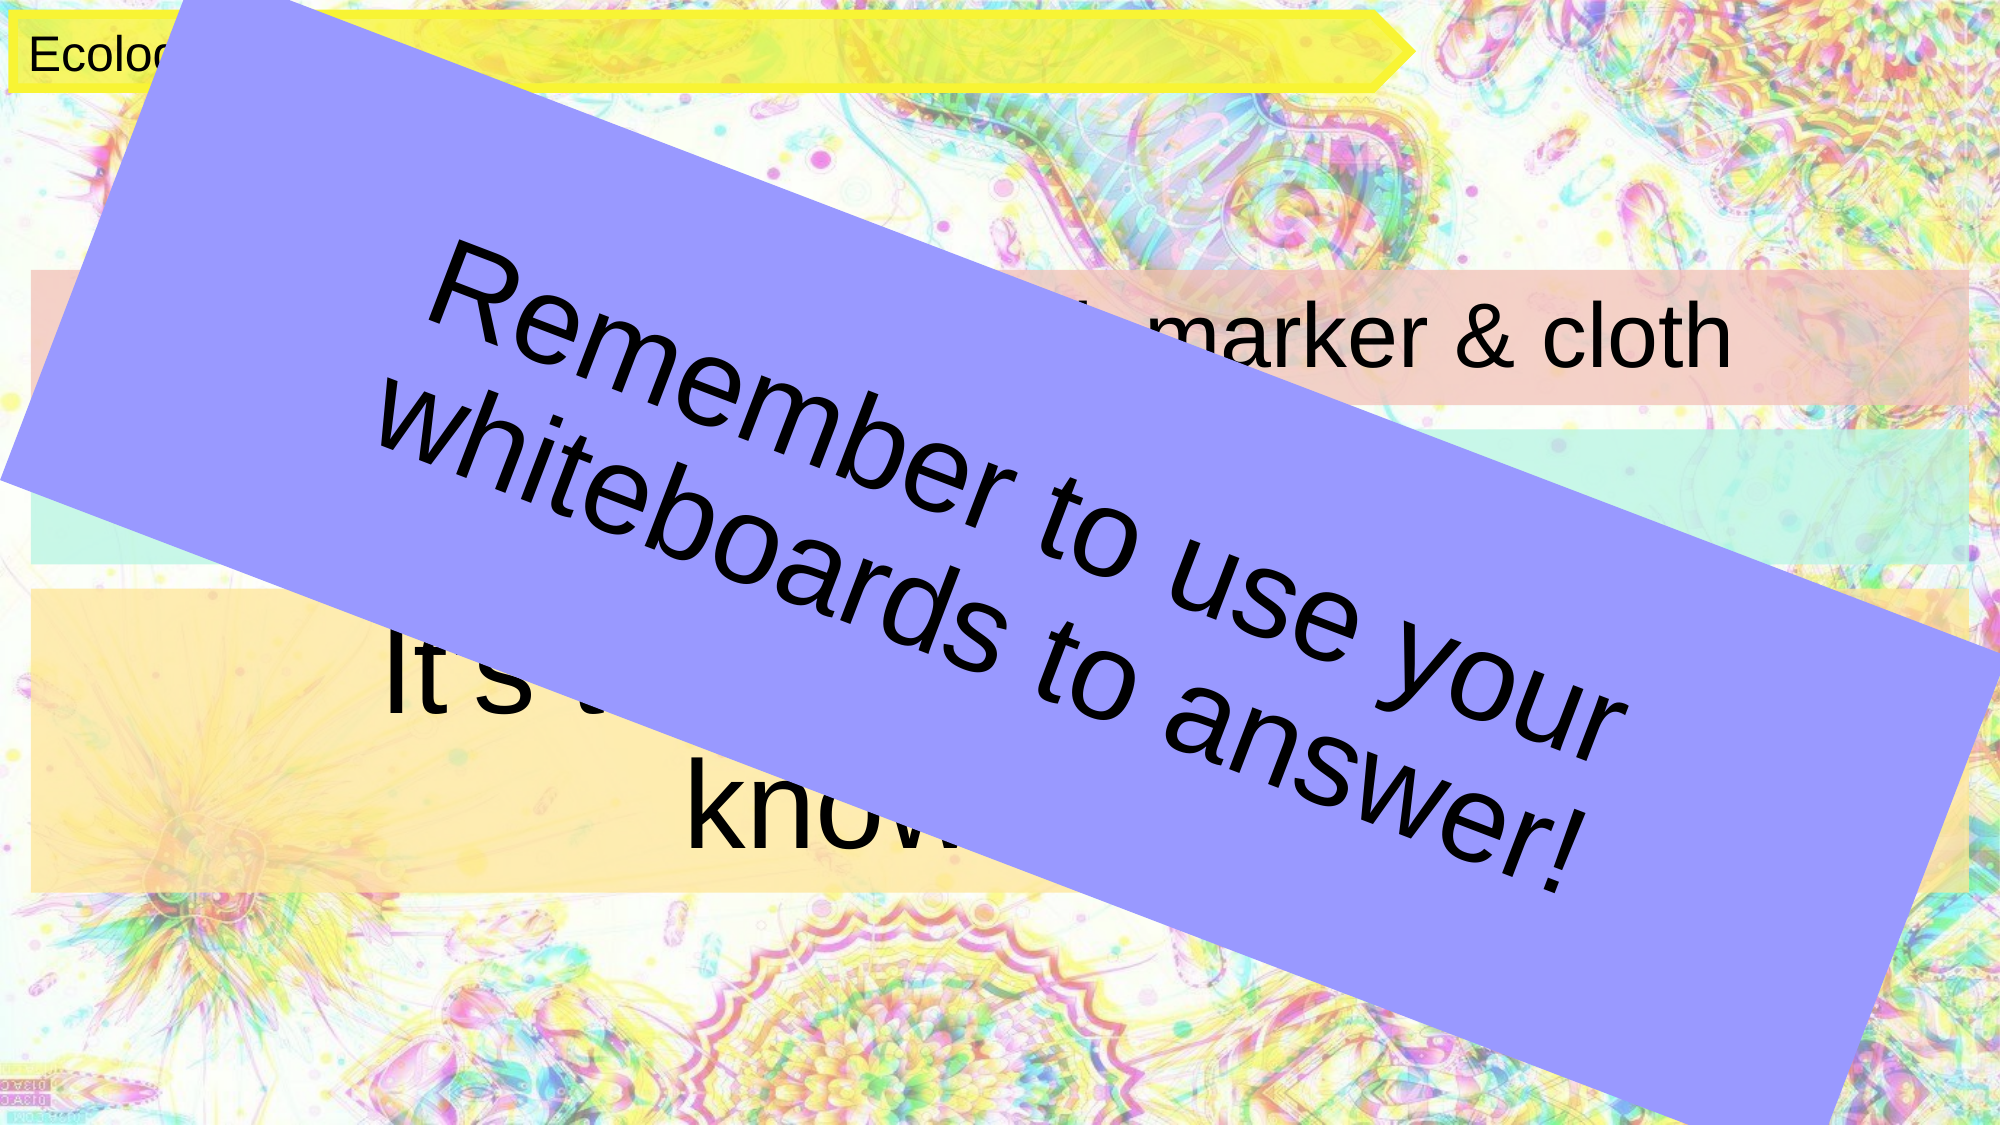

Ecology

Collect a whiteboard, marker & cloth
Remember to use your whiteboards to answer!
Get your brain ready…
It’s time to review your knowledge!